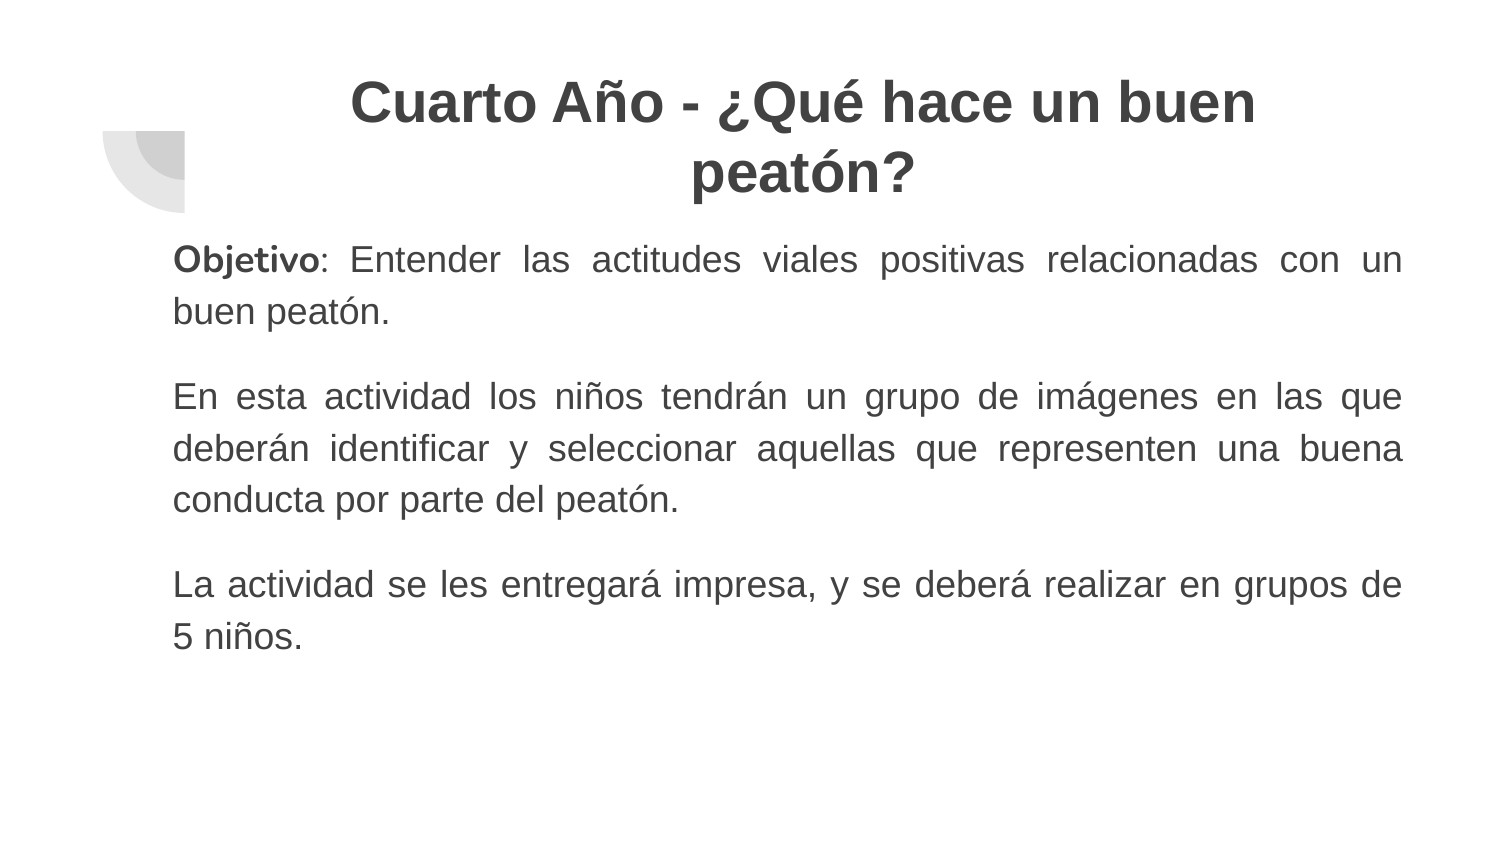

# Cuarto Año - ¿Qué hace un buen peatón?
Objetivo: Entender las actitudes viales positivas relacionadas con un buen peatón.
En esta actividad los niños tendrán un grupo de imágenes en las que deberán identificar y seleccionar aquellas que representen una buena conducta por parte del peatón.
La actividad se les entregará impresa, y se deberá realizar en grupos de 5 niños.